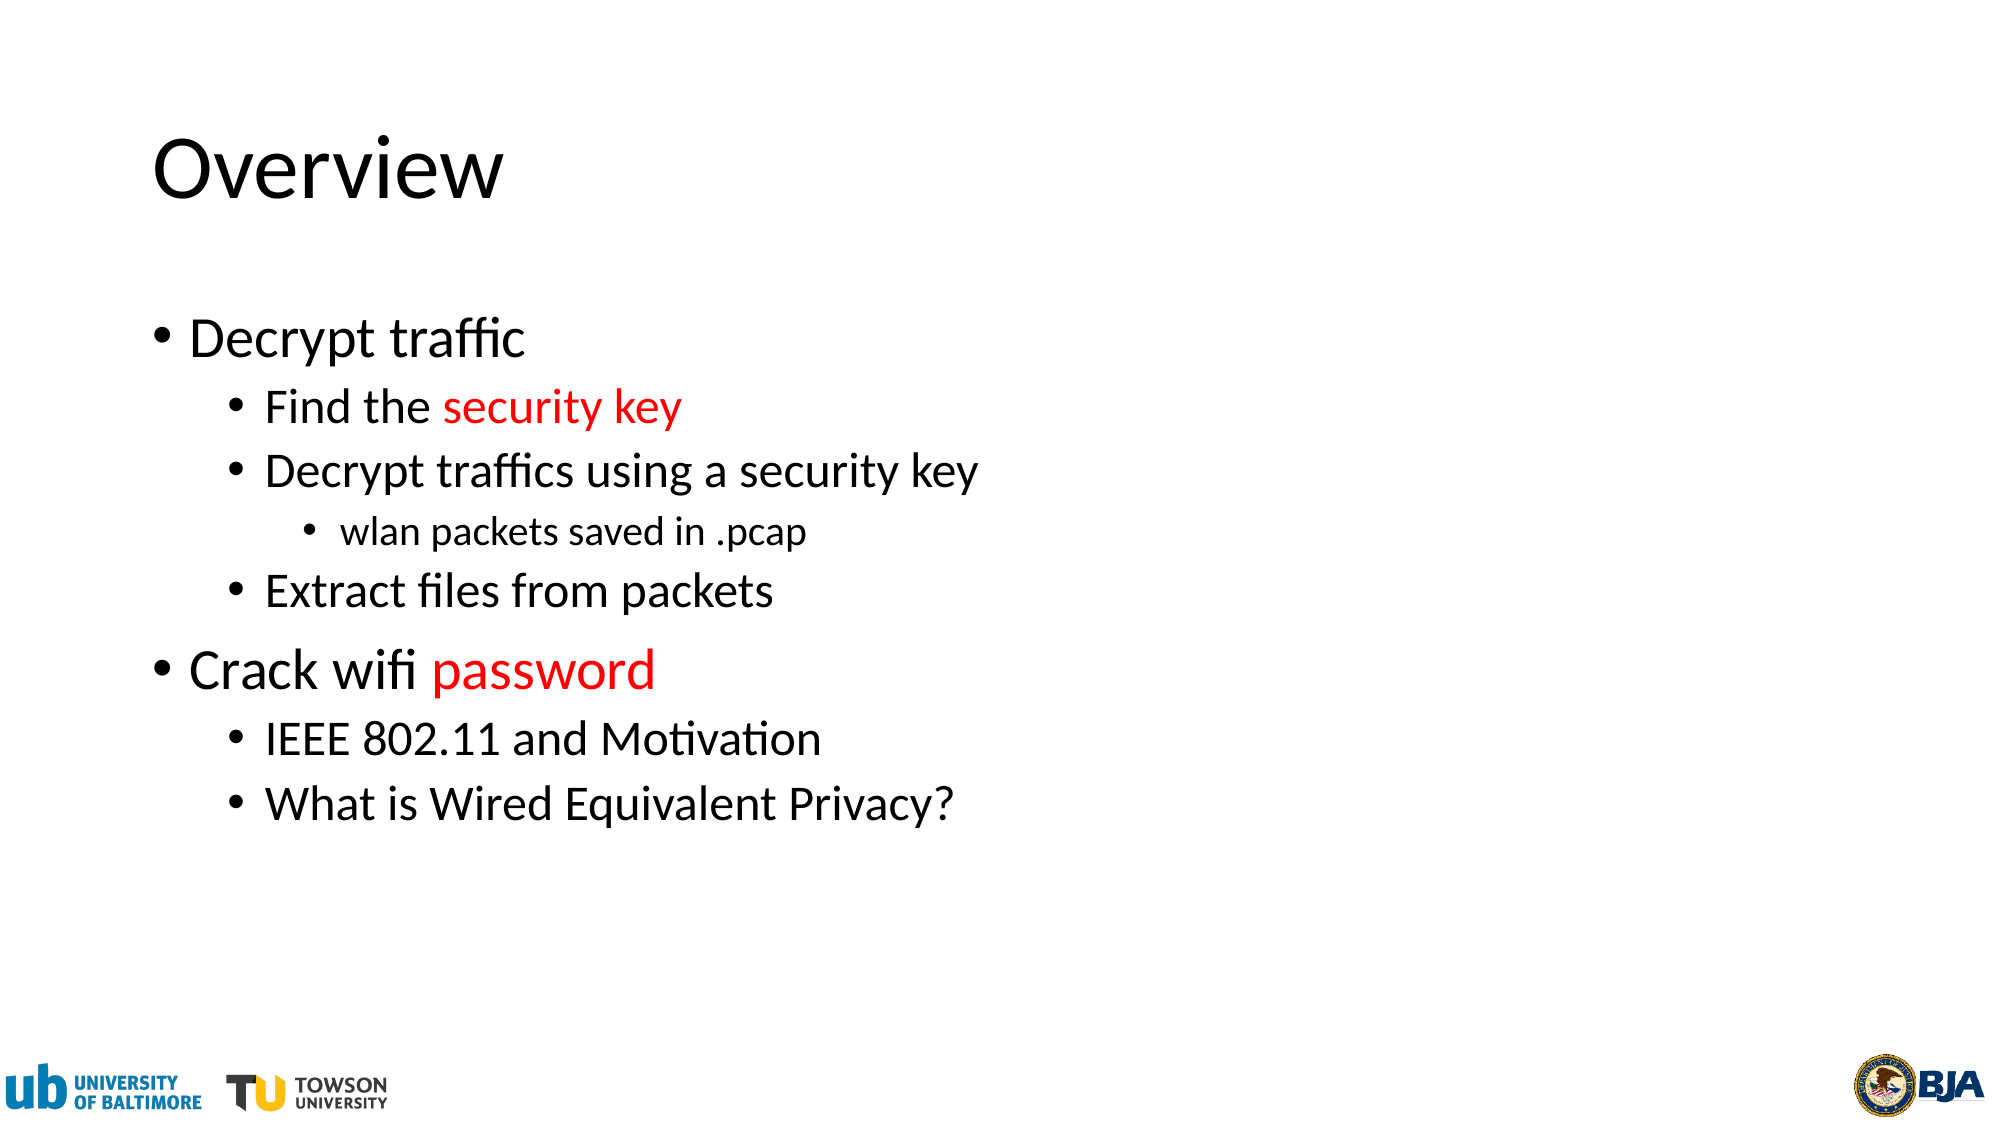

# Overview
Decrypt traffic
Find the security key
Decrypt traffics using a security key
wlan packets saved in .pcap
Extract files from packets
Crack wifi password
IEEE 802.11 and Motivation
What is Wired Equivalent Privacy?